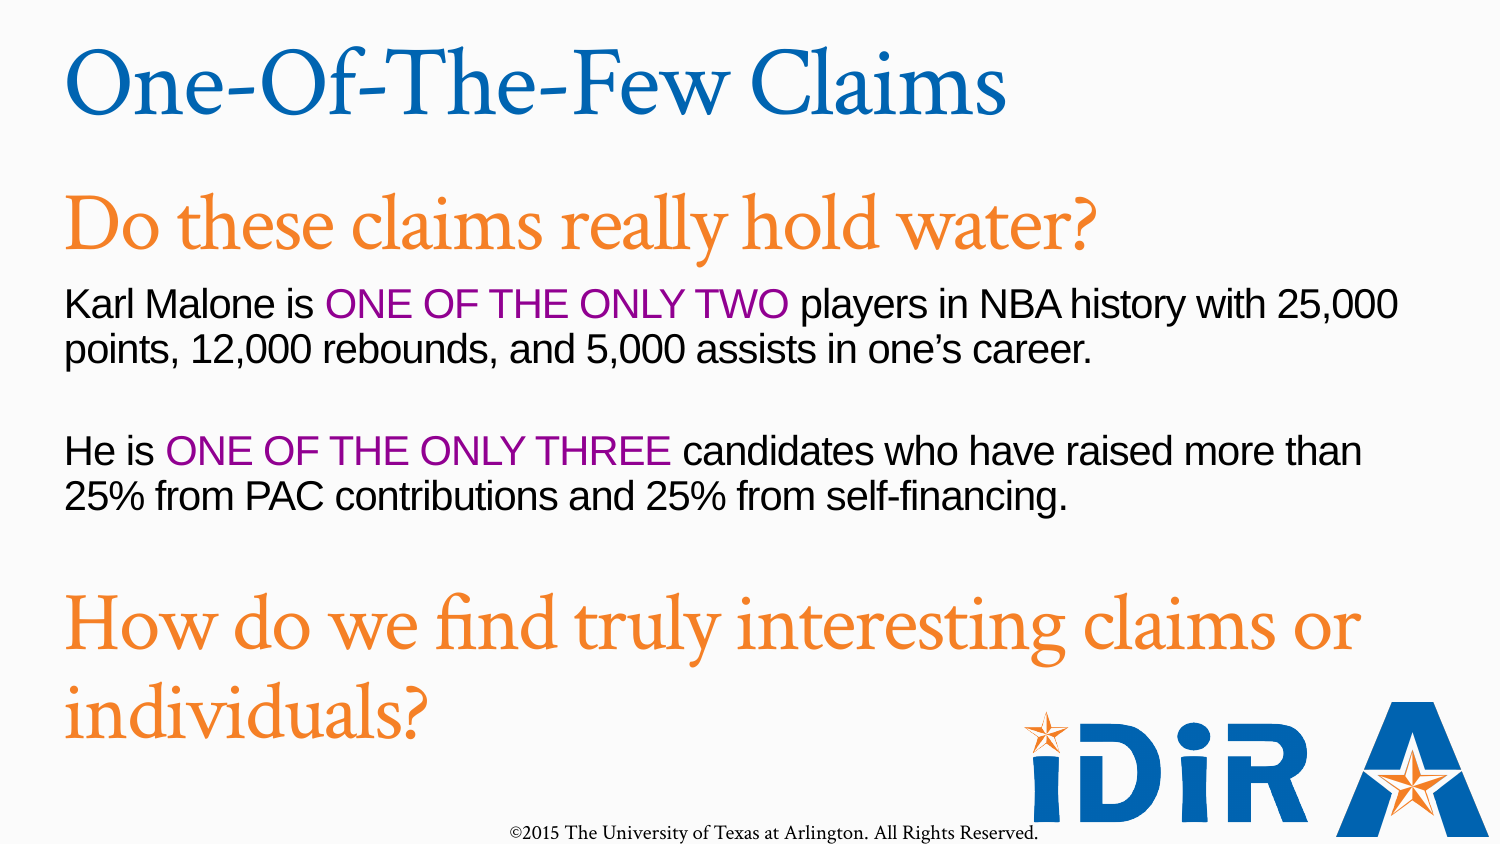

# One-Of-The-Few Claims
Do these claims really hold water?
Karl Malone is ONE OF THE ONLY TWO players in NBA history with 25,000 points, 12,000 rebounds, and 5,000 assists in one’s career.

He is ONE OF THE ONLY THREE candidates who have raised more than 25% from PAC contributions and 25% from self-financing.

How do we find truly interesting claims or individuals?
©2015 The University of Texas at Arlington. All Rights Reserved.